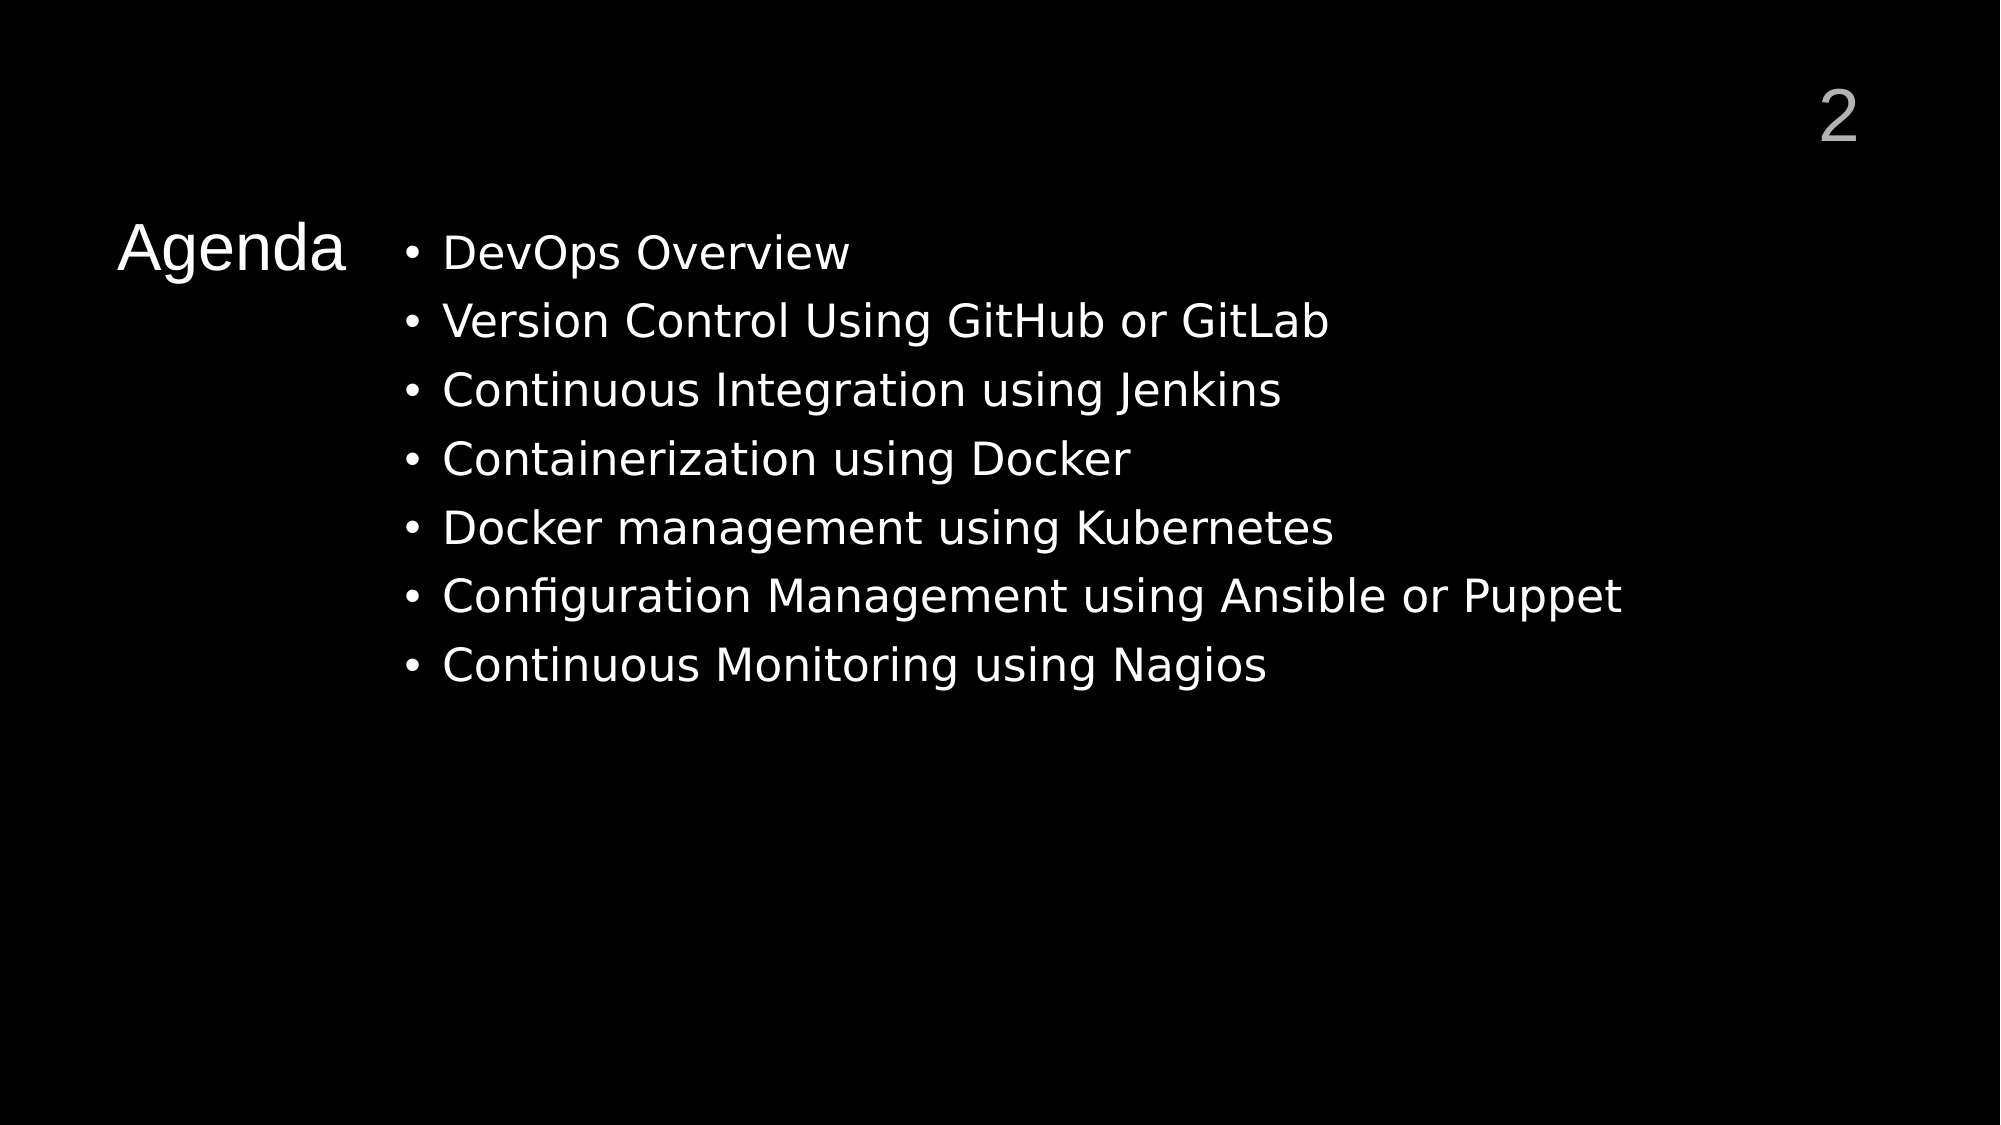

2
# Agenda
DevOps Overview
Version Control Using GitHub or GitLab
Continuous Integration using Jenkins
Containerization using Docker
Docker management using Kubernetes
Configuration Management using Ansible or Puppet
Continuous Monitoring using Nagios